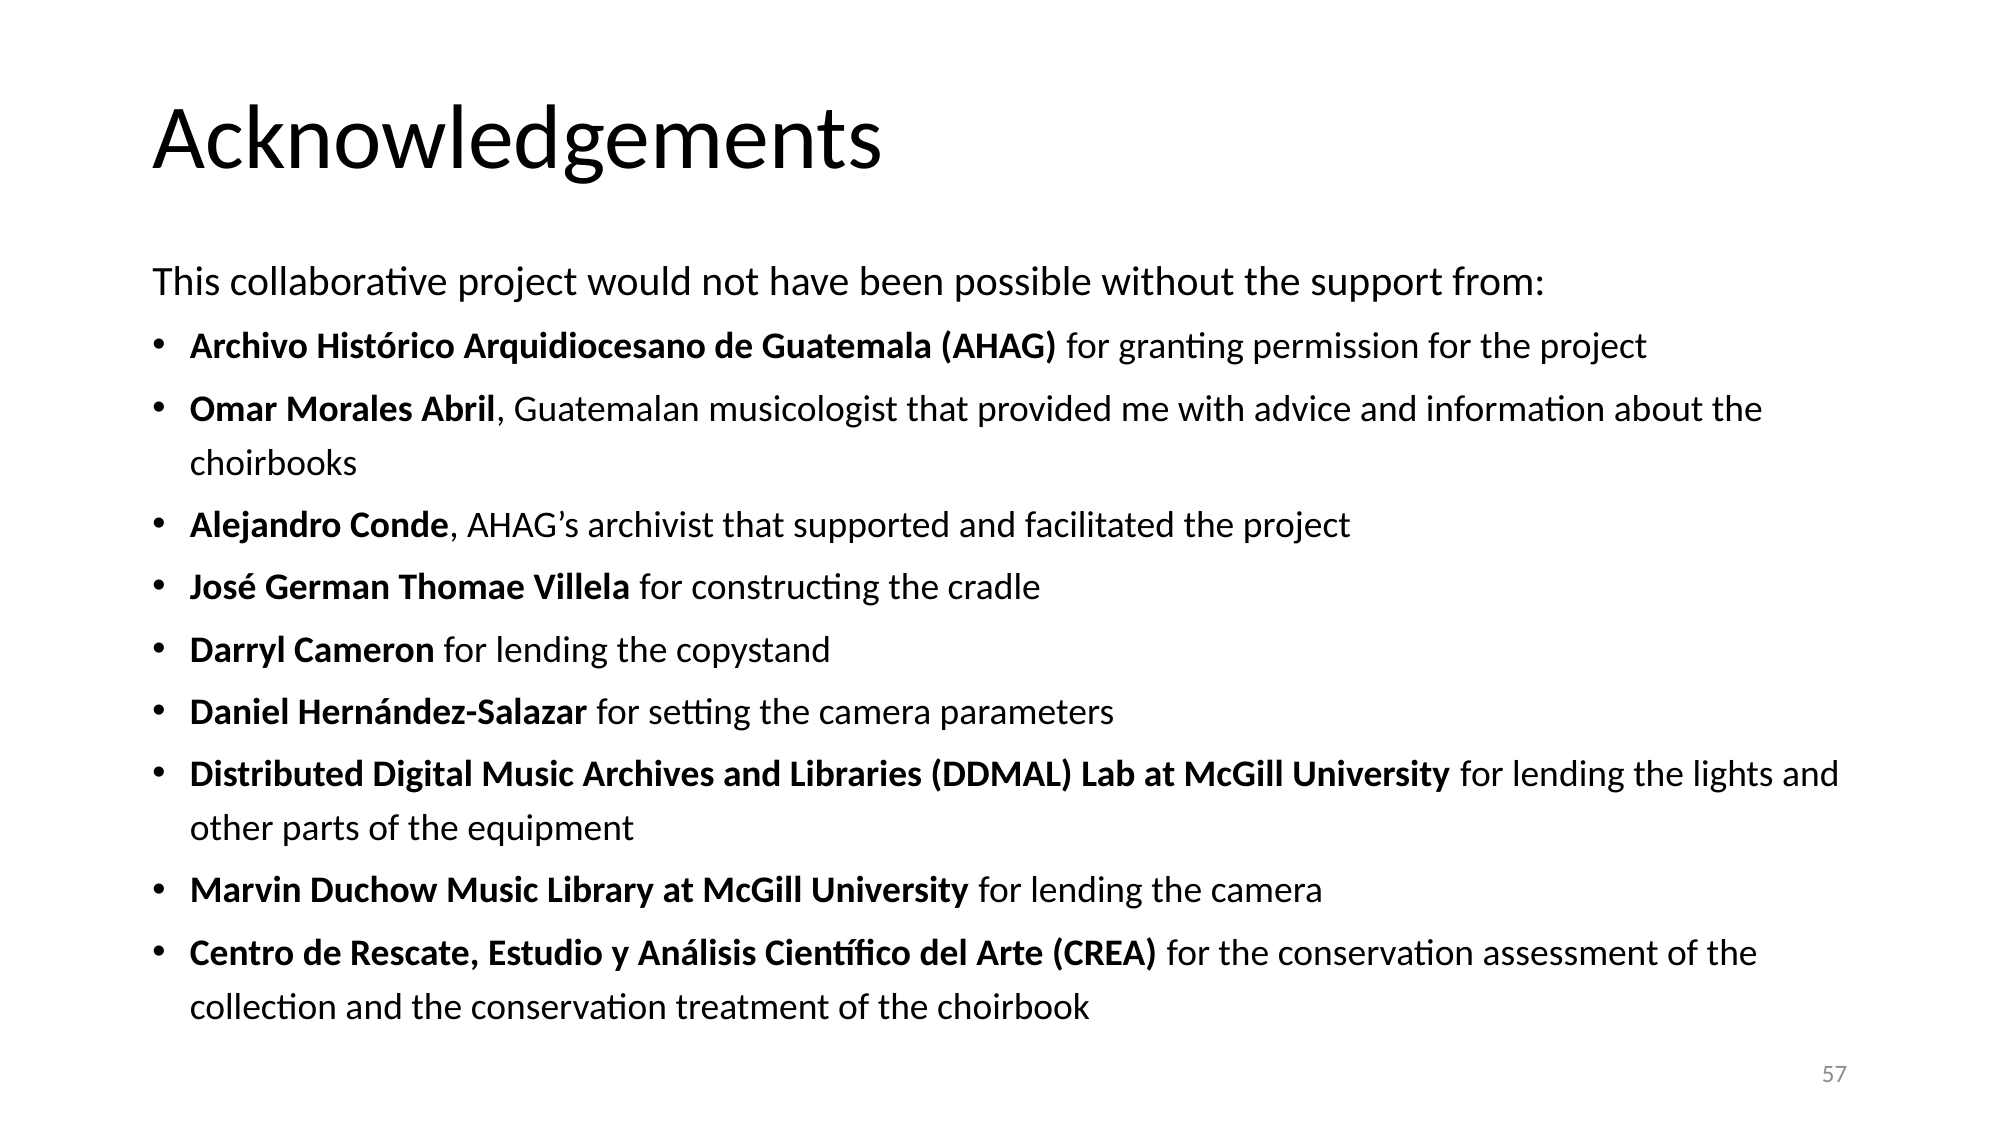

# Acknowledgements
This collaborative project would not have been possible without the support from:
Archivo Histórico Arquidiocesano de Guatemala (AHAG) for granting permission for the project
Omar Morales Abril, Guatemalan musicologist that provided me with advice and information about the choirbooks
Alejandro Conde, AHAG’s archivist that supported and facilitated the project
José German Thomae Villela for constructing the cradle
Darryl Cameron for lending the copystand
Daniel Hernández-Salazar for setting the camera parameters
Distributed Digital Music Archives and Libraries (DDMAL) Lab at McGill University for lending the lights and other parts of the equipment
Marvin Duchow Music Library at McGill University for lending the camera
Centro de Rescate, Estudio y Análisis Científico del Arte (CREA) for the conservation assessment of the collection and the conservation treatment of the choirbook

57